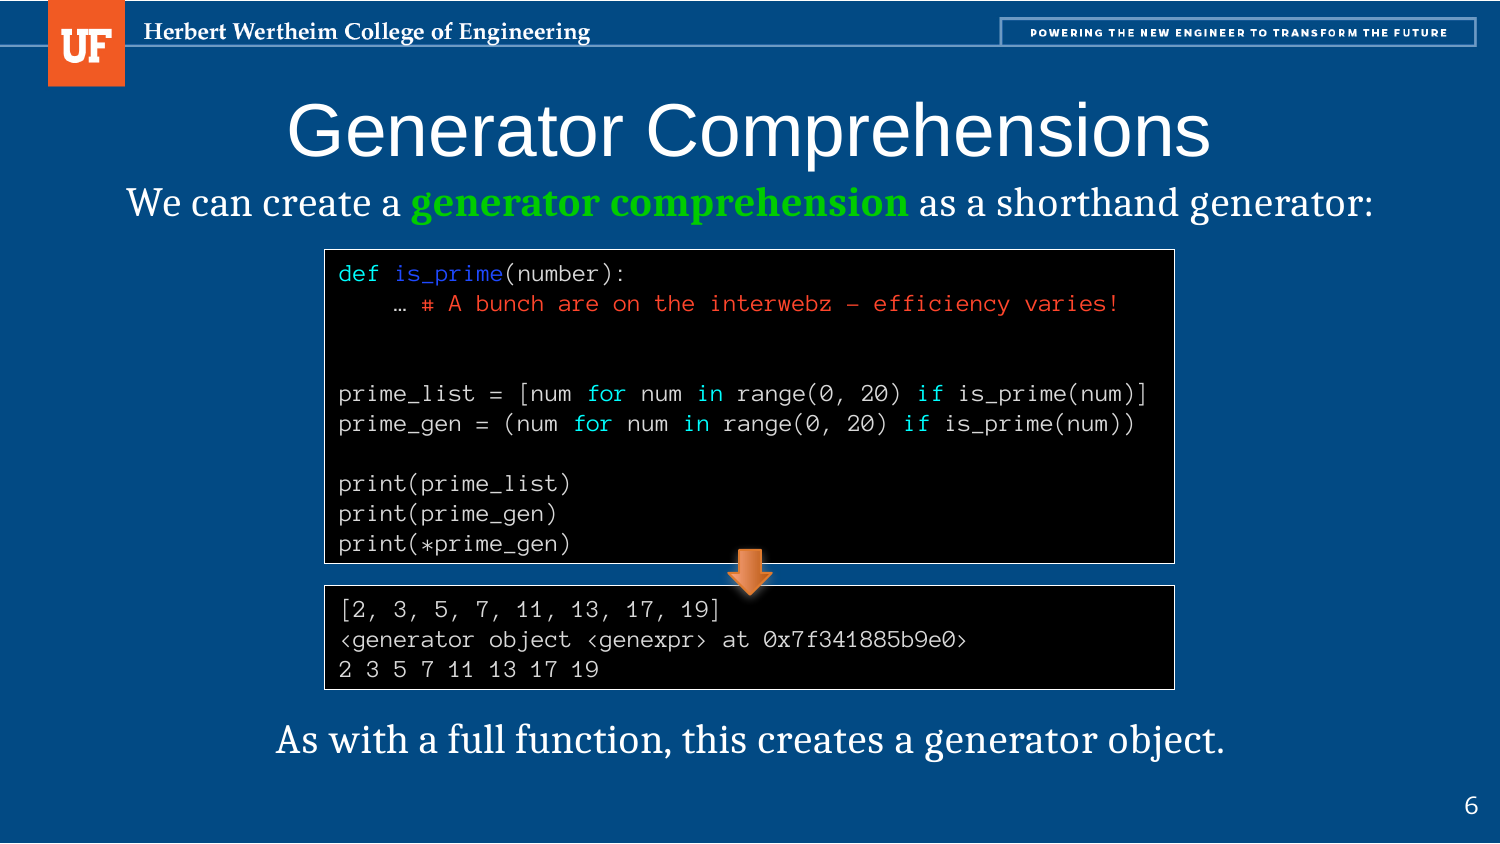

# Generator Comprehensions
We can create a generator comprehension as a shorthand generator:
def is_prime(number):
    … # A bunch are on the interwebz – efficiency varies!

prime_list = [num for num in range(0, 20) if is_prime(num)]
prime_gen = (num for num in range(0, 20) if is_prime(num))

print(prime_list)
print(prime_gen)
print(*prime_gen)

[2, 3, 5, 7, 11, 13, 17, 19]
<generator object <genexpr> at 0x7f341885b9e0>
2 3 5 7 11 13 17 19
As with a full function, this creates a generator object.
6